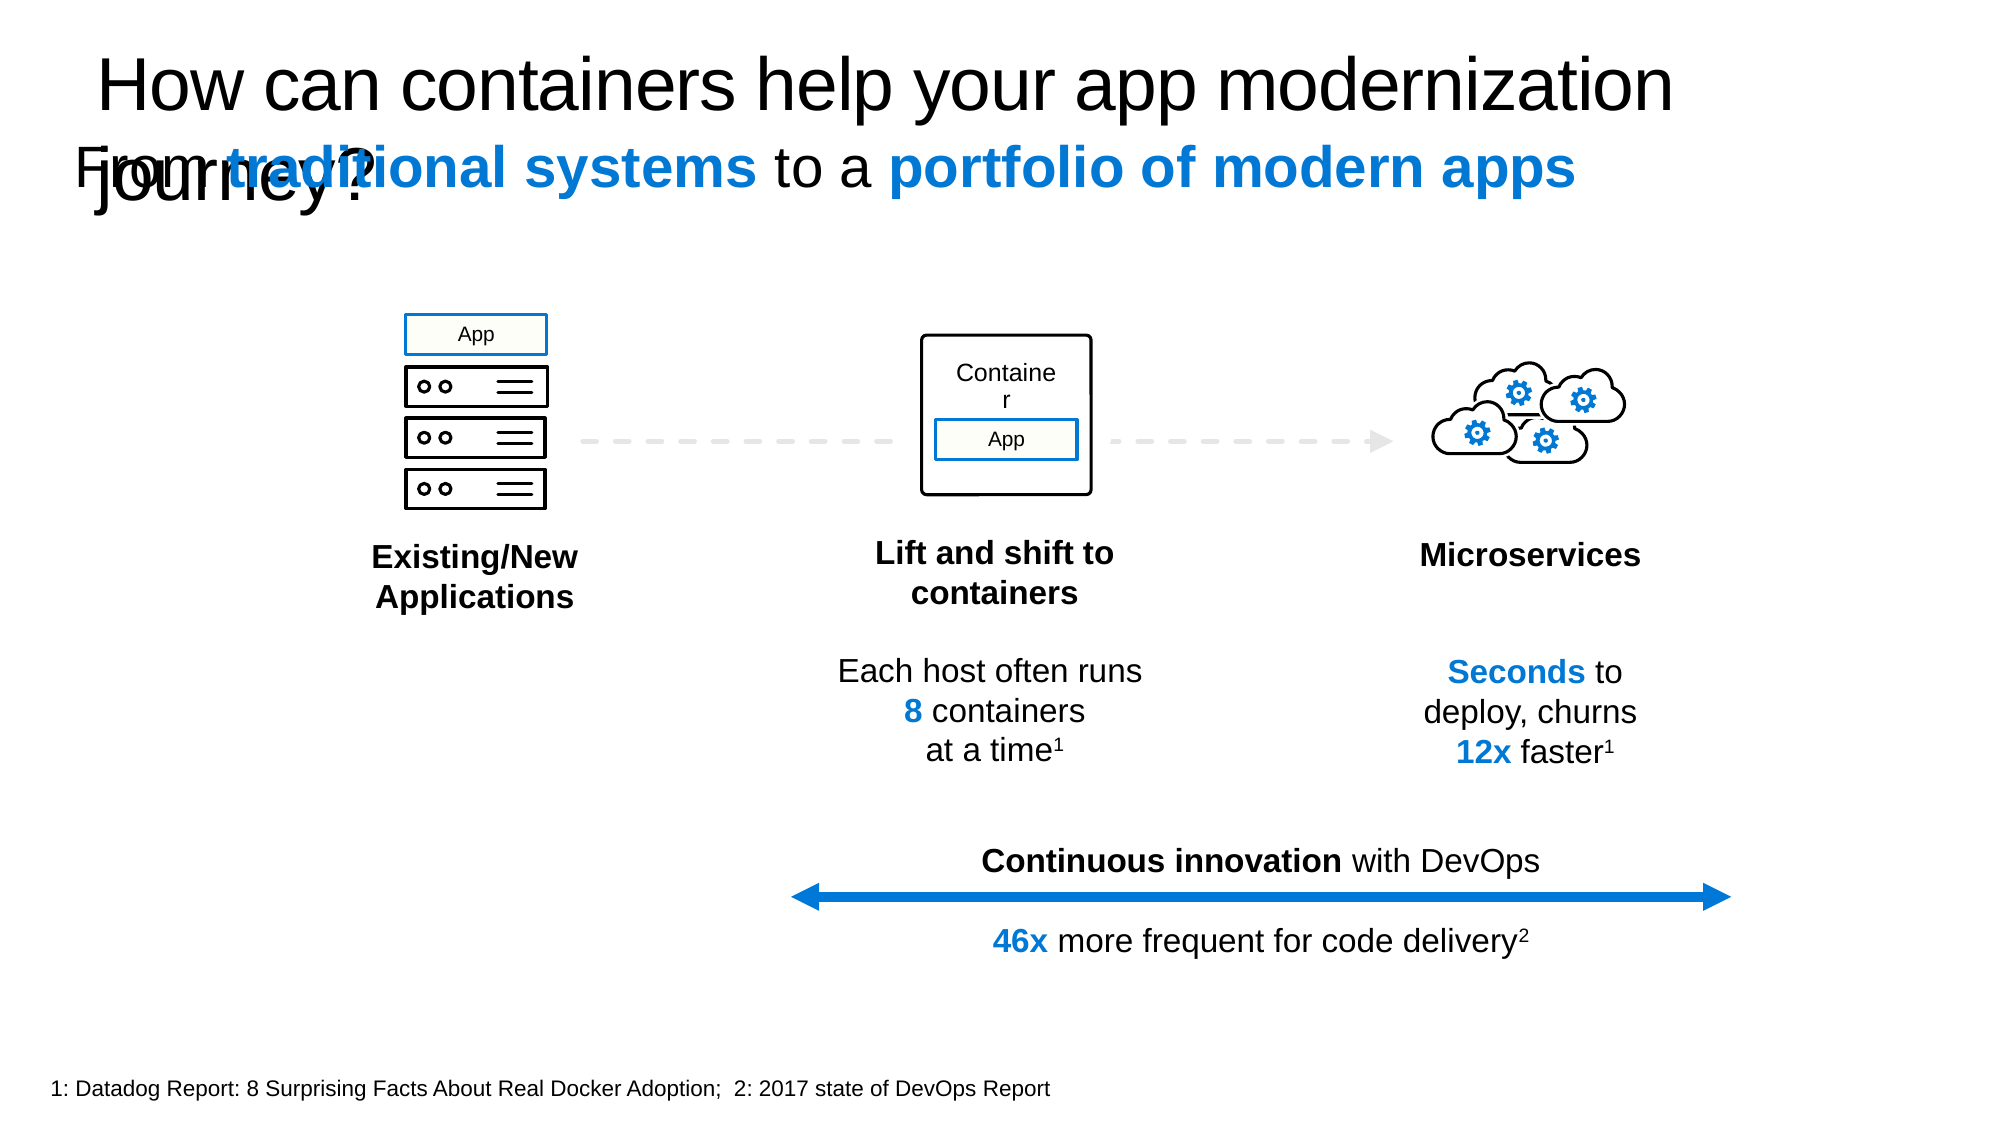

How can containers help your app modernization journey?
From traditional systems to a portfolio of modern apps

Container
App
App

Lift and shift to containers

Each host often runs
8 containers
at a time1
Microservices

Seconds to deploy, churns
12x faster1
Existing/New Applications

Continuous innovation with DevOps

46x more frequent for code delivery2

1: Datadog Report: 8 Surprising Facts About Real Docker Adoption;  2: 2017 state of DevOps Report